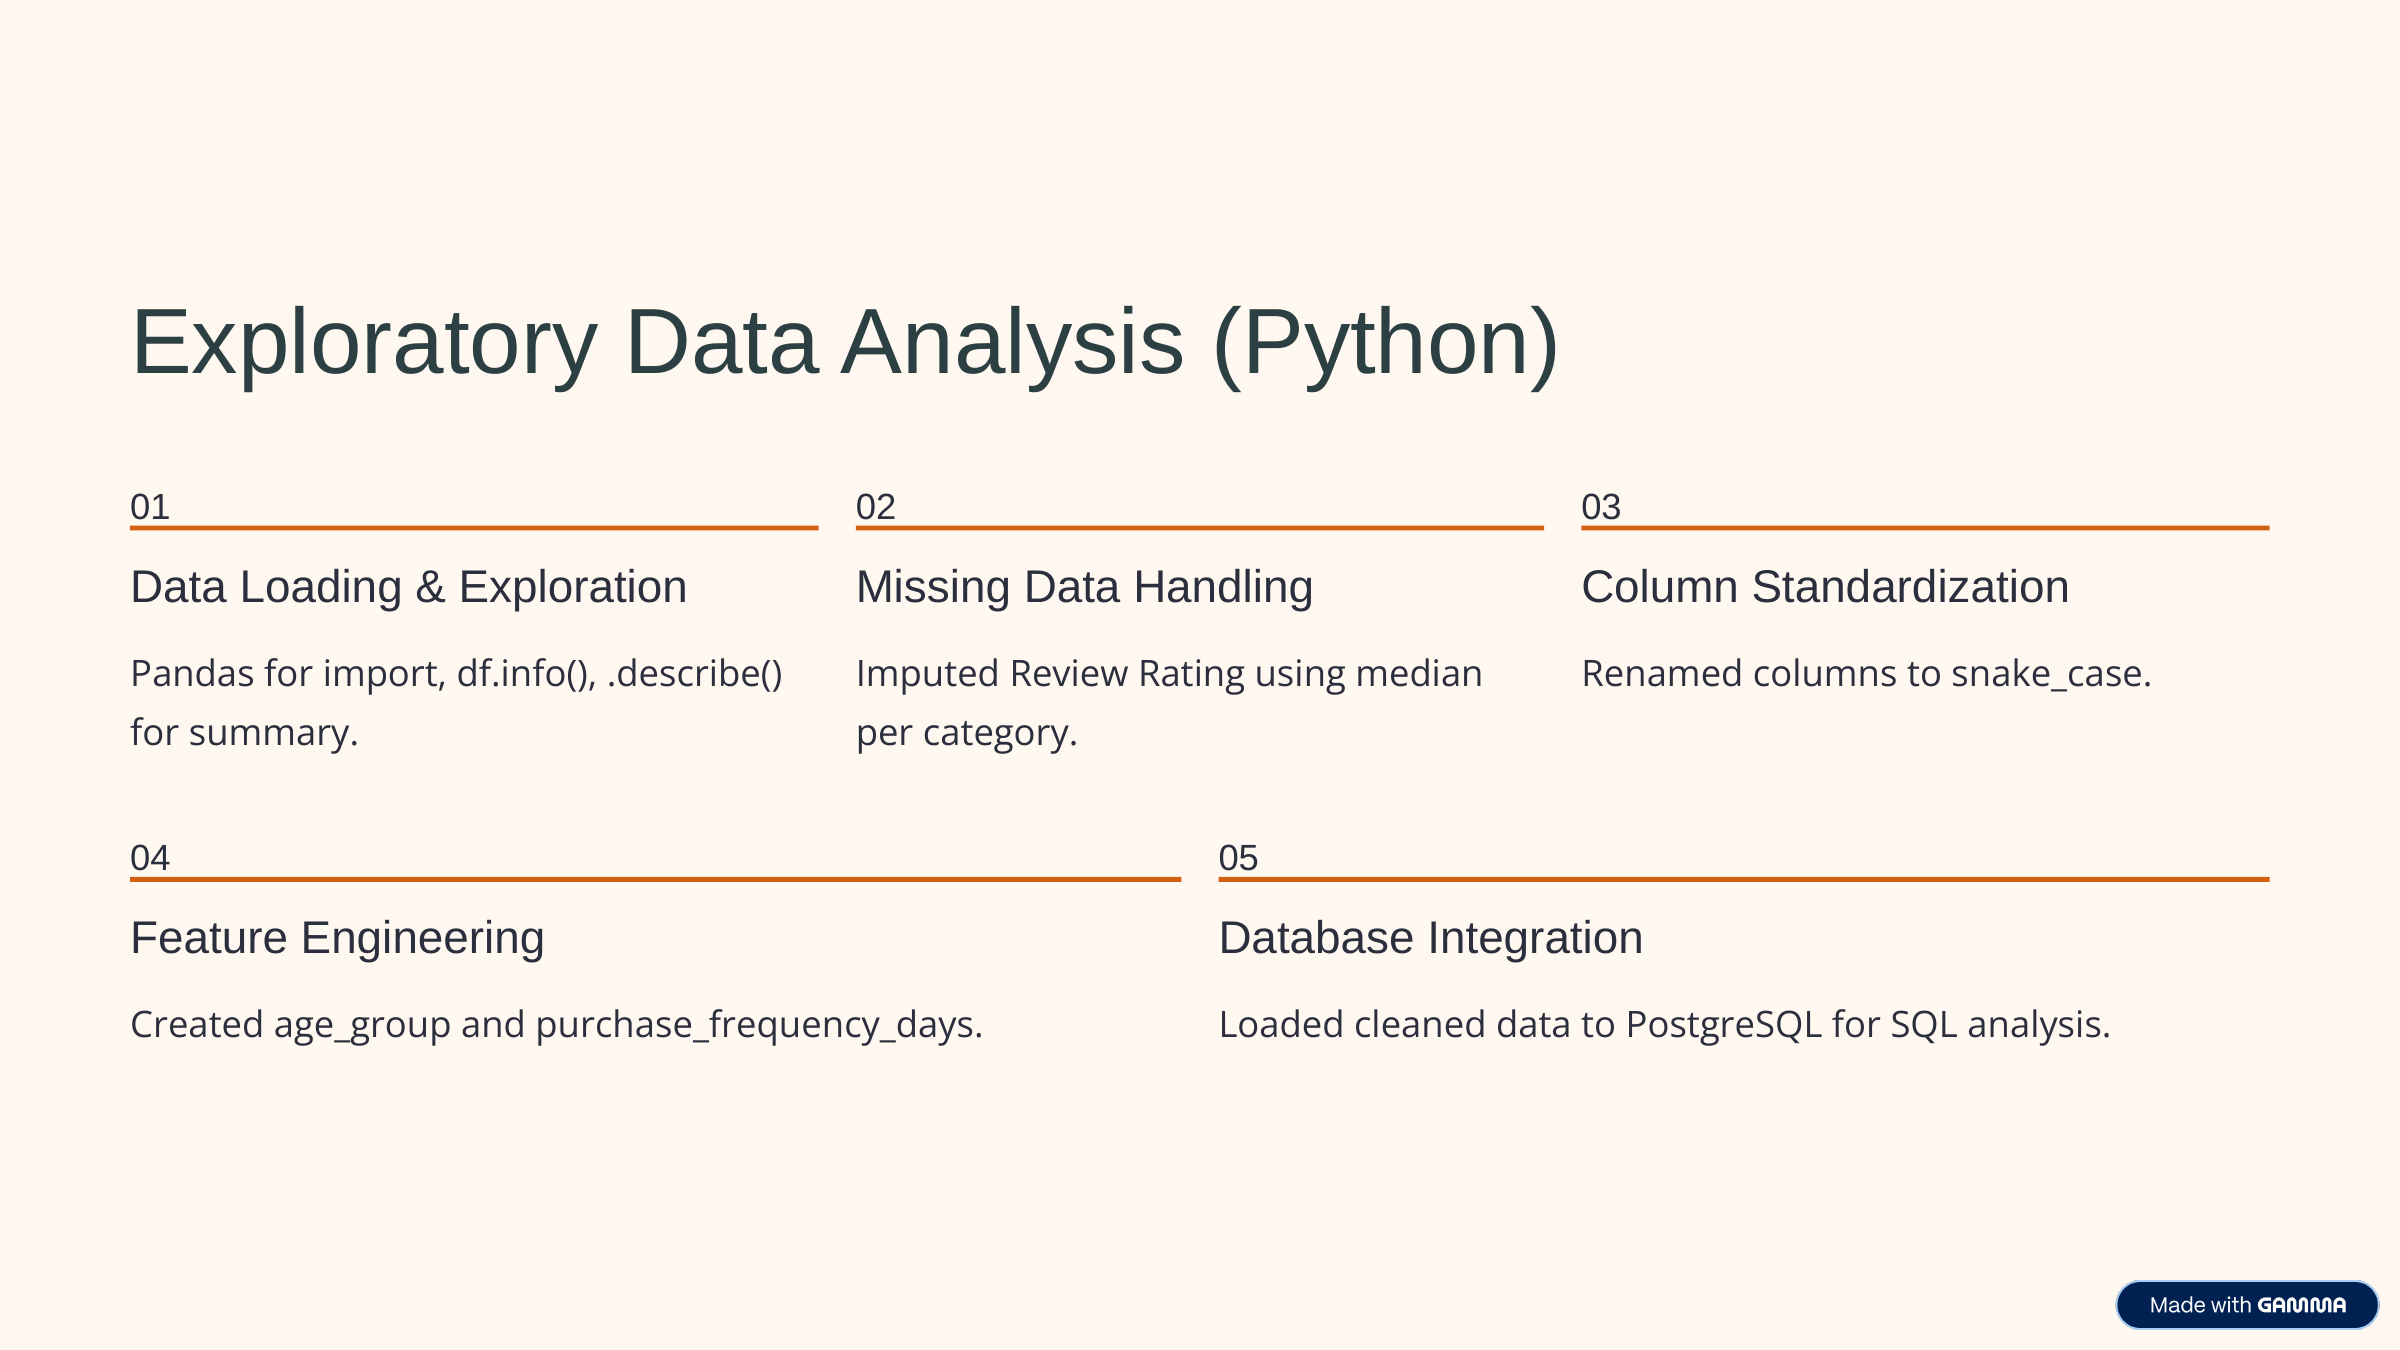

Exploratory Data Analysis (Python)
01
02
03

Data Loading & Exploration
Missing Data Handling
Column Standardization
Pandas for import, df.info(), .describe() for summary.
Imputed Review Rating using median per category.
Renamed columns to snake_case.
04
05

Feature Engineering
Database Integration
Created age_group and purchase_frequency_days.
Loaded cleaned data to PostgreSQL for SQL analysis.